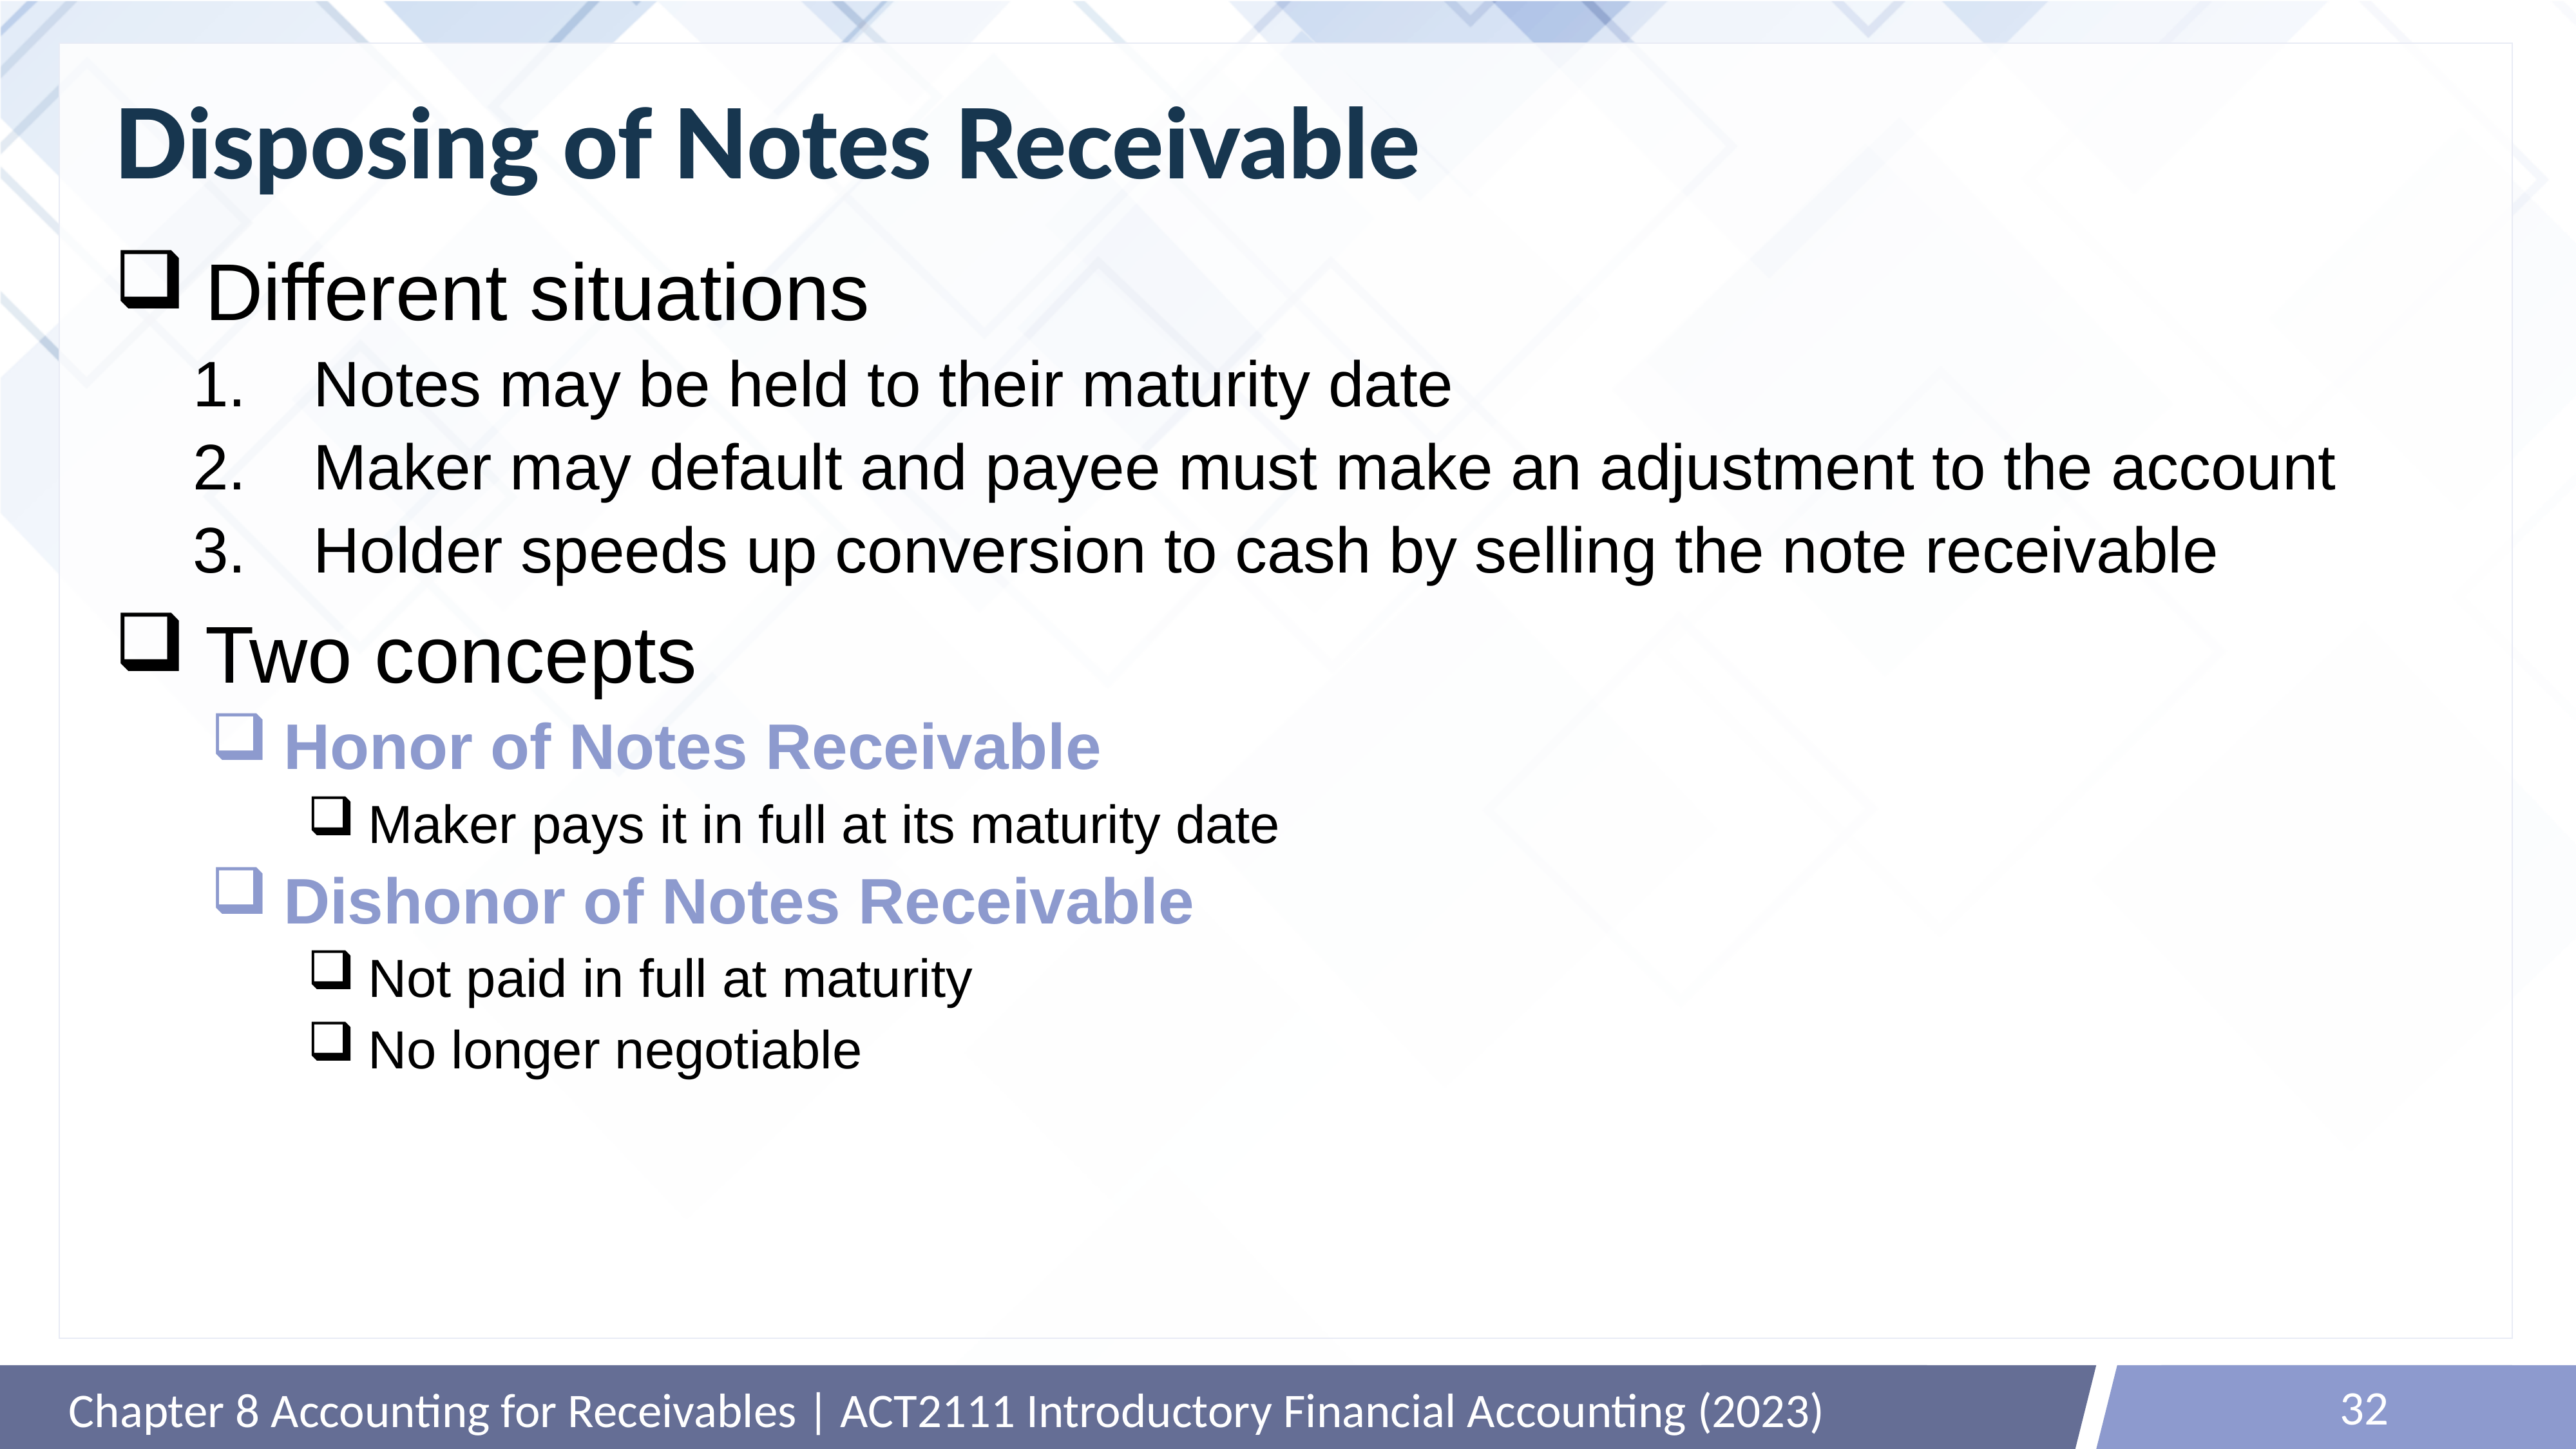

# Disposing of Notes Receivable
Different situations
Notes may be held to their maturity date
Maker may default and payee must make an adjustment to the account
Holder speeds up conversion to cash by selling the note receivable
Two concepts
Honor of Notes Receivable
Maker pays it in full at its maturity date
Dishonor of Notes Receivable
Not paid in full at maturity
No longer negotiable

32
Chapter 8 Accounting for Receivables | ACT2111 Introductory Financial Accounting (2023)